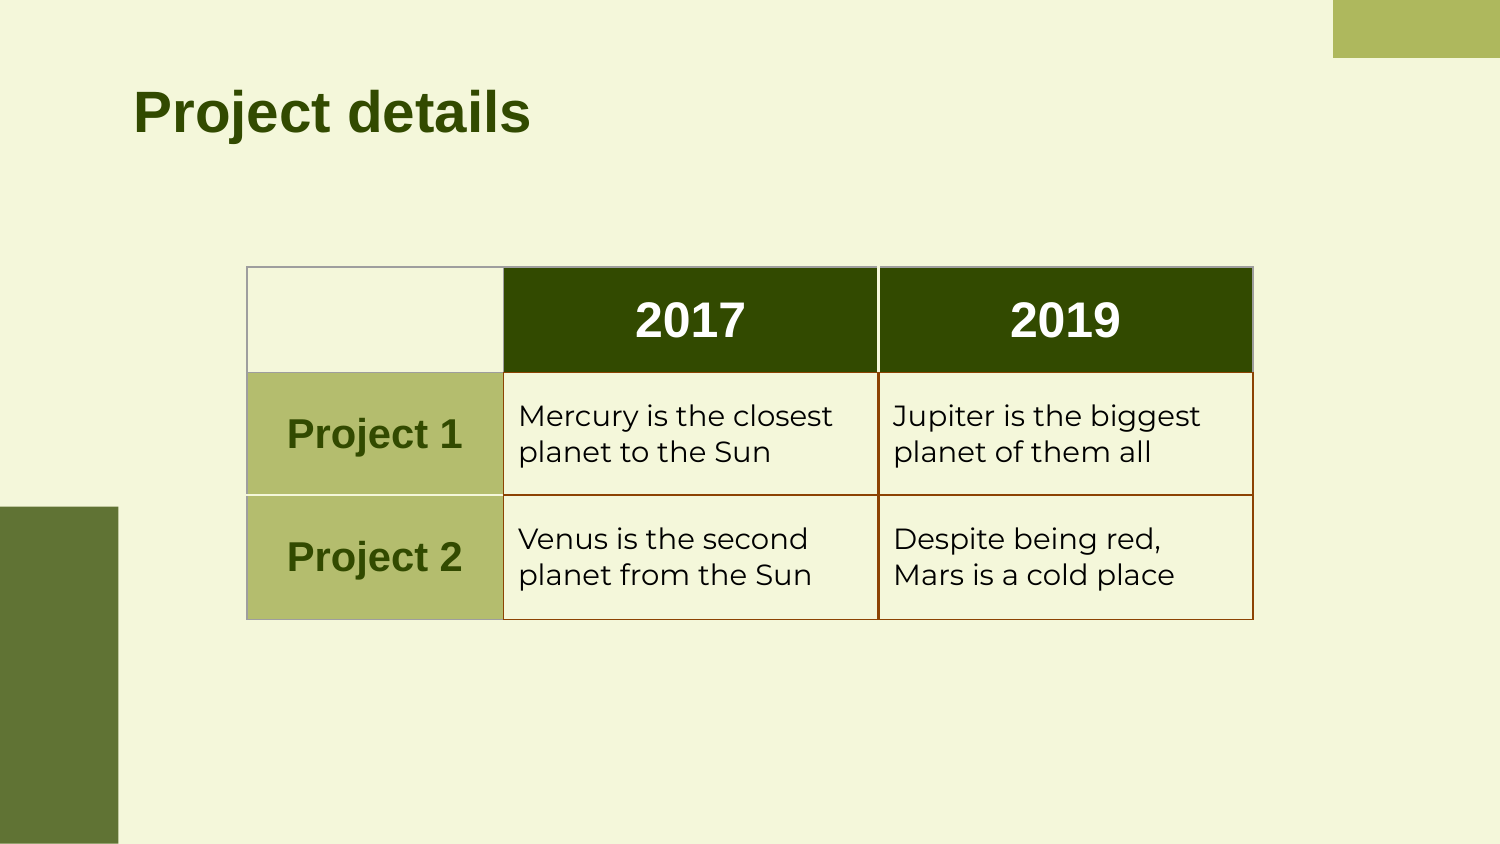

# Project details
|  | 2017 | 2019 |
| --- | --- | --- |
| Project 1 | Mercury is the closest planet to the Sun | Jupiter is the biggest planet of them all |
| Project 2 | Venus is the second planet from the Sun | Despite being red, Mars is a cold place |